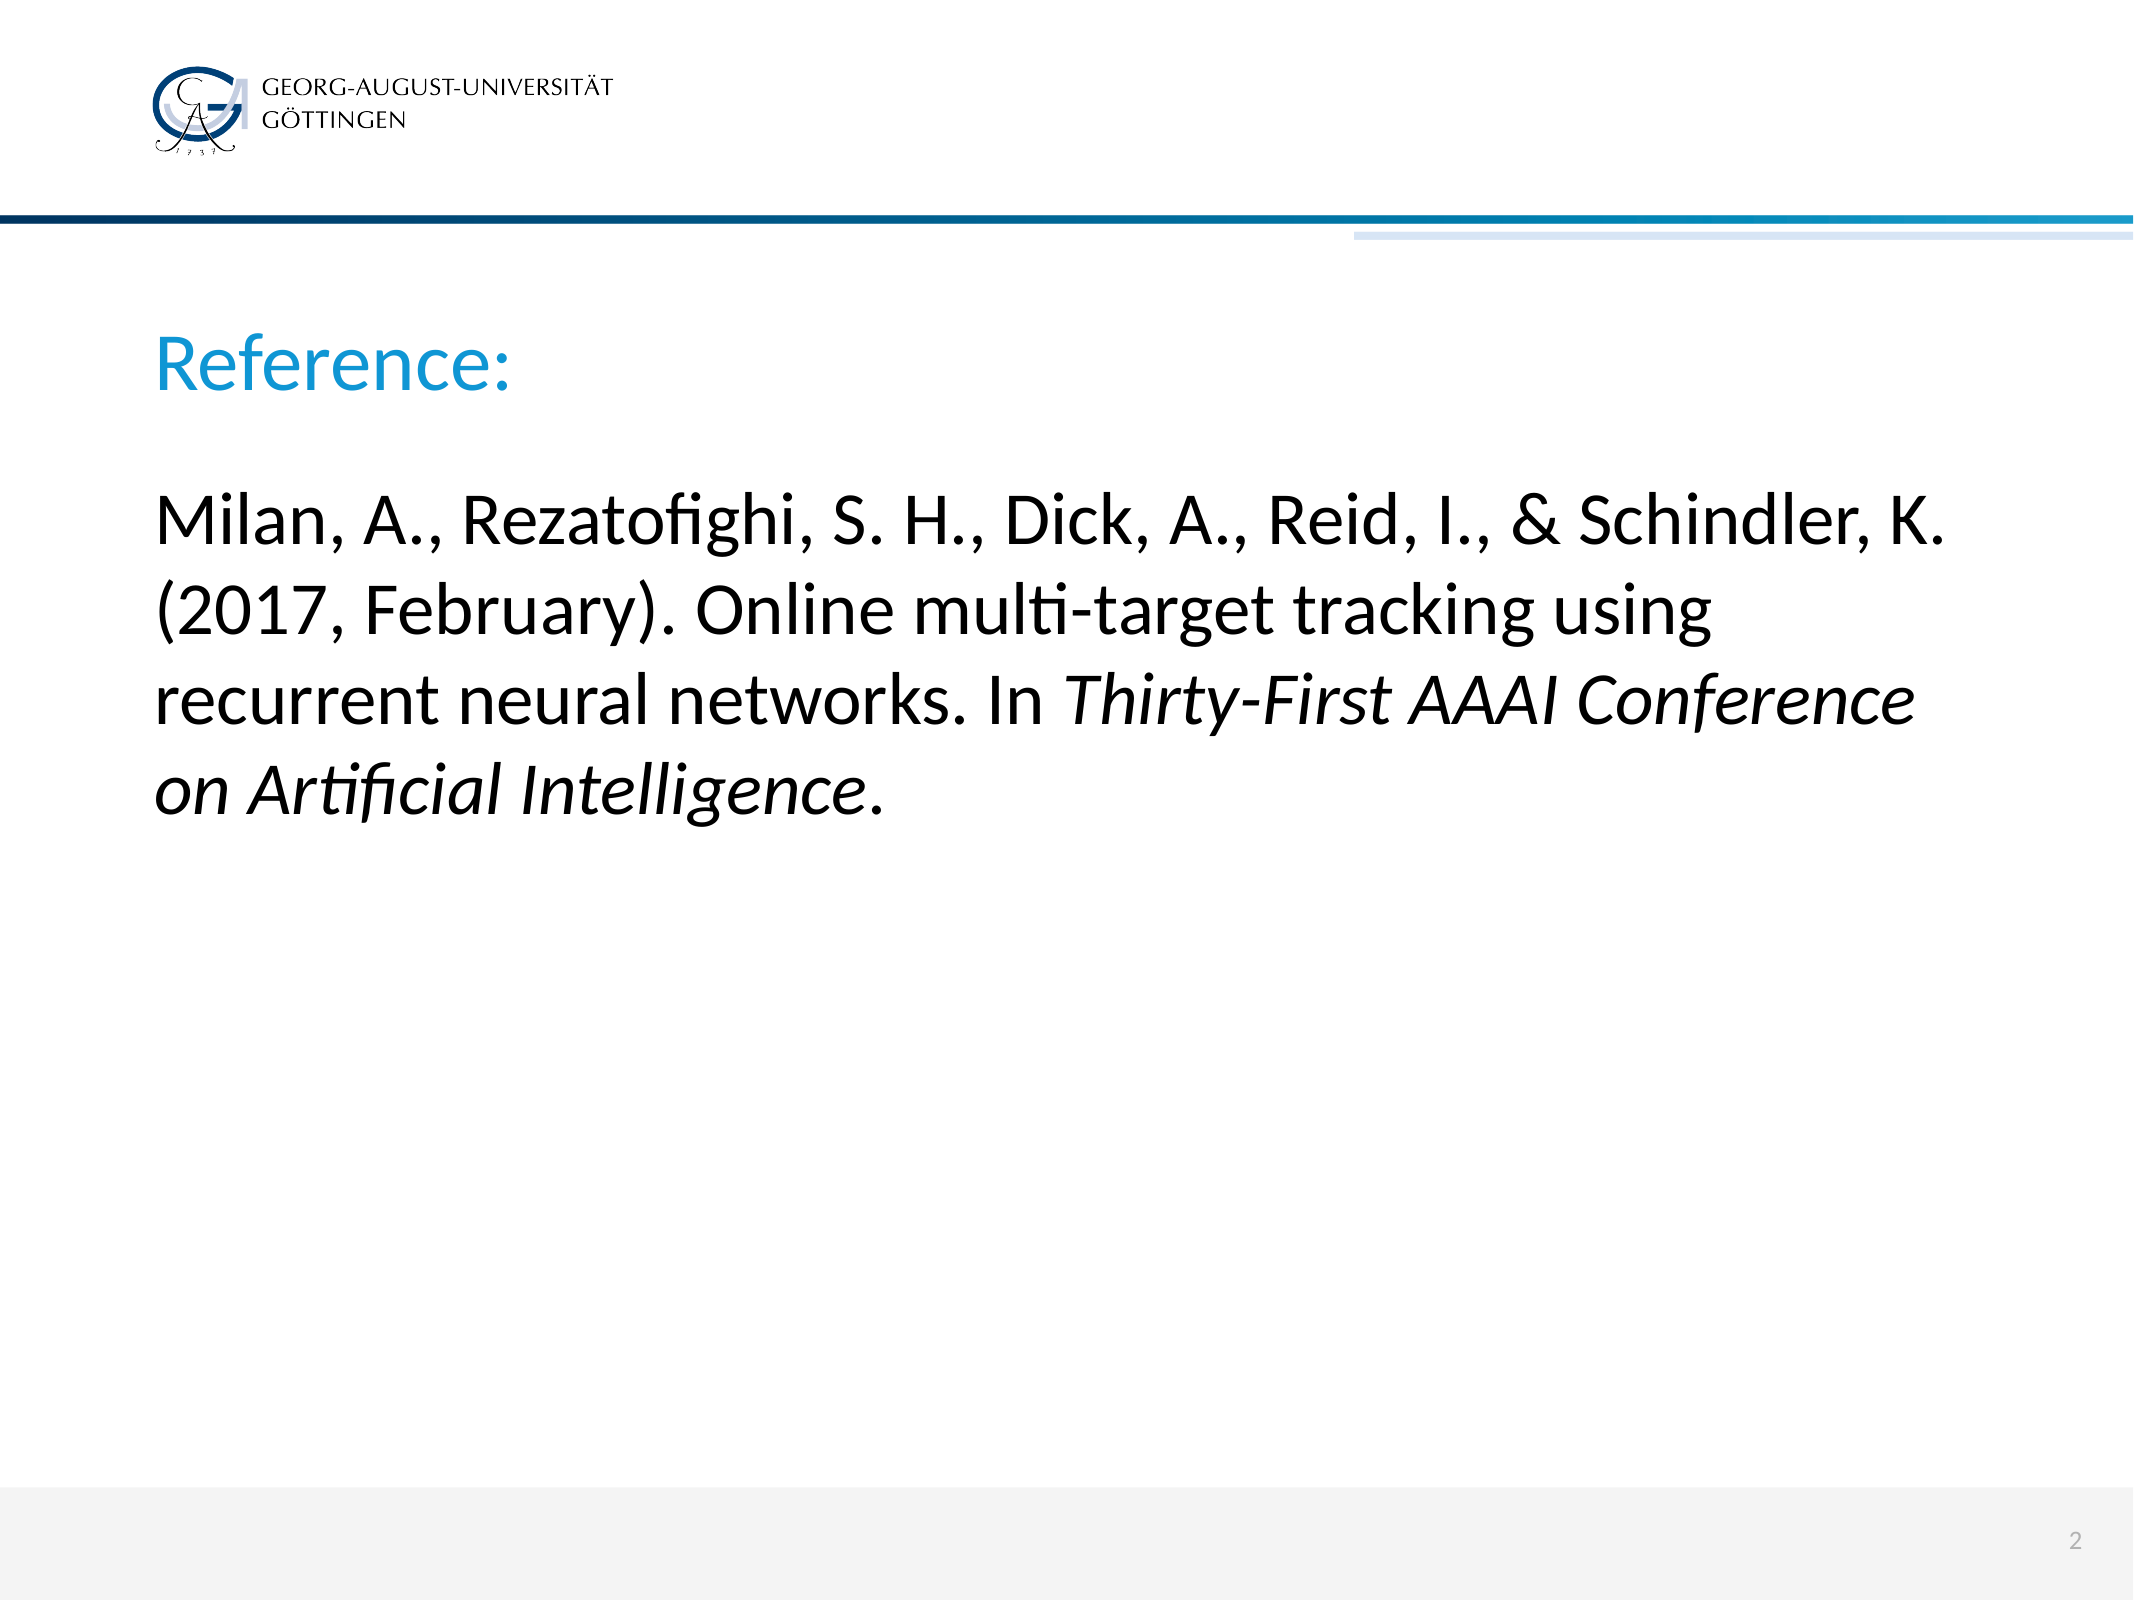

# Reference:
Milan, A., Rezatofighi, S. H., Dick, A., Reid, I., & Schindler, K. (2017, February). Online multi-target tracking using recurrent neural networks. In Thirty-First AAAI Conference on Artificial Intelligence.

2